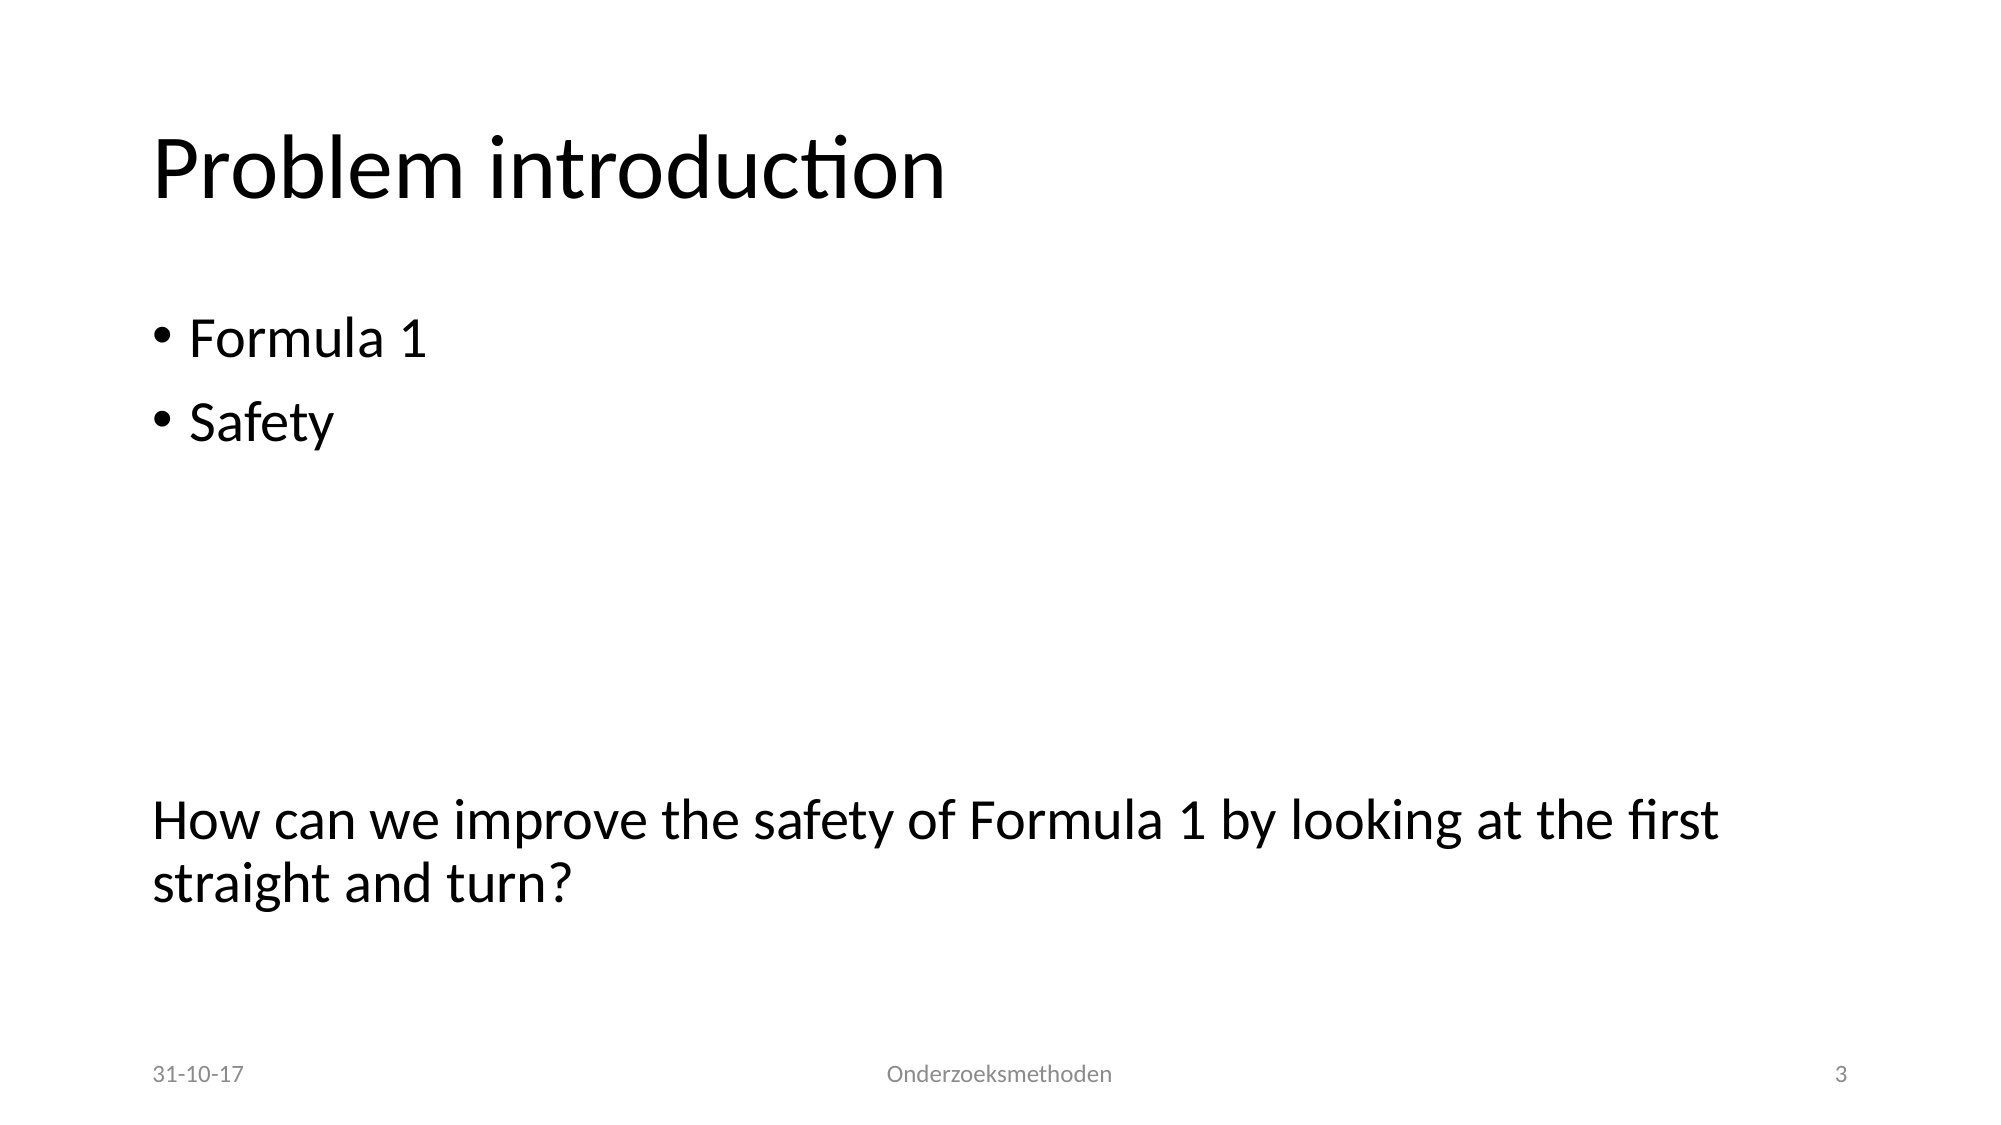

# Problem introduction
Formula 1
Safety

How can we improve the safety of Formula 1 by looking at the first straight and turn?
31-10-17
Onderzoeksmethoden
3